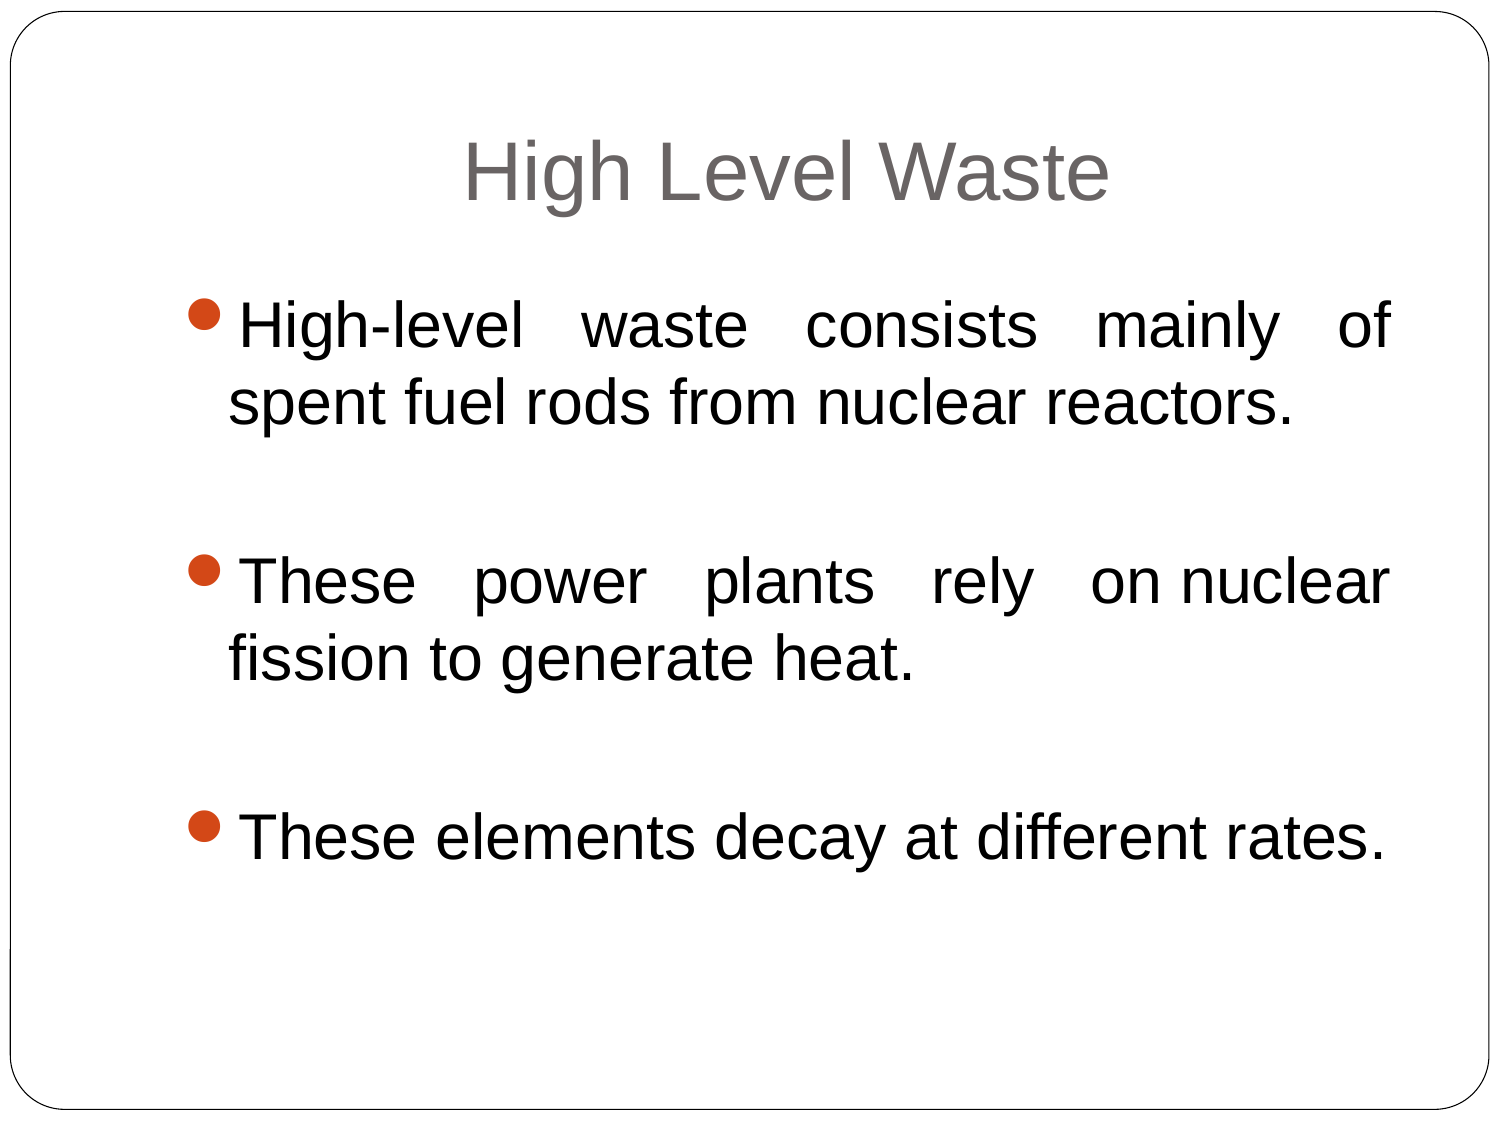

# High Level Waste
High-level waste consists mainly of spent fuel rods from nuclear reactors.

These power plants rely on nuclear fission to generate heat.

These elements decay at different rates.